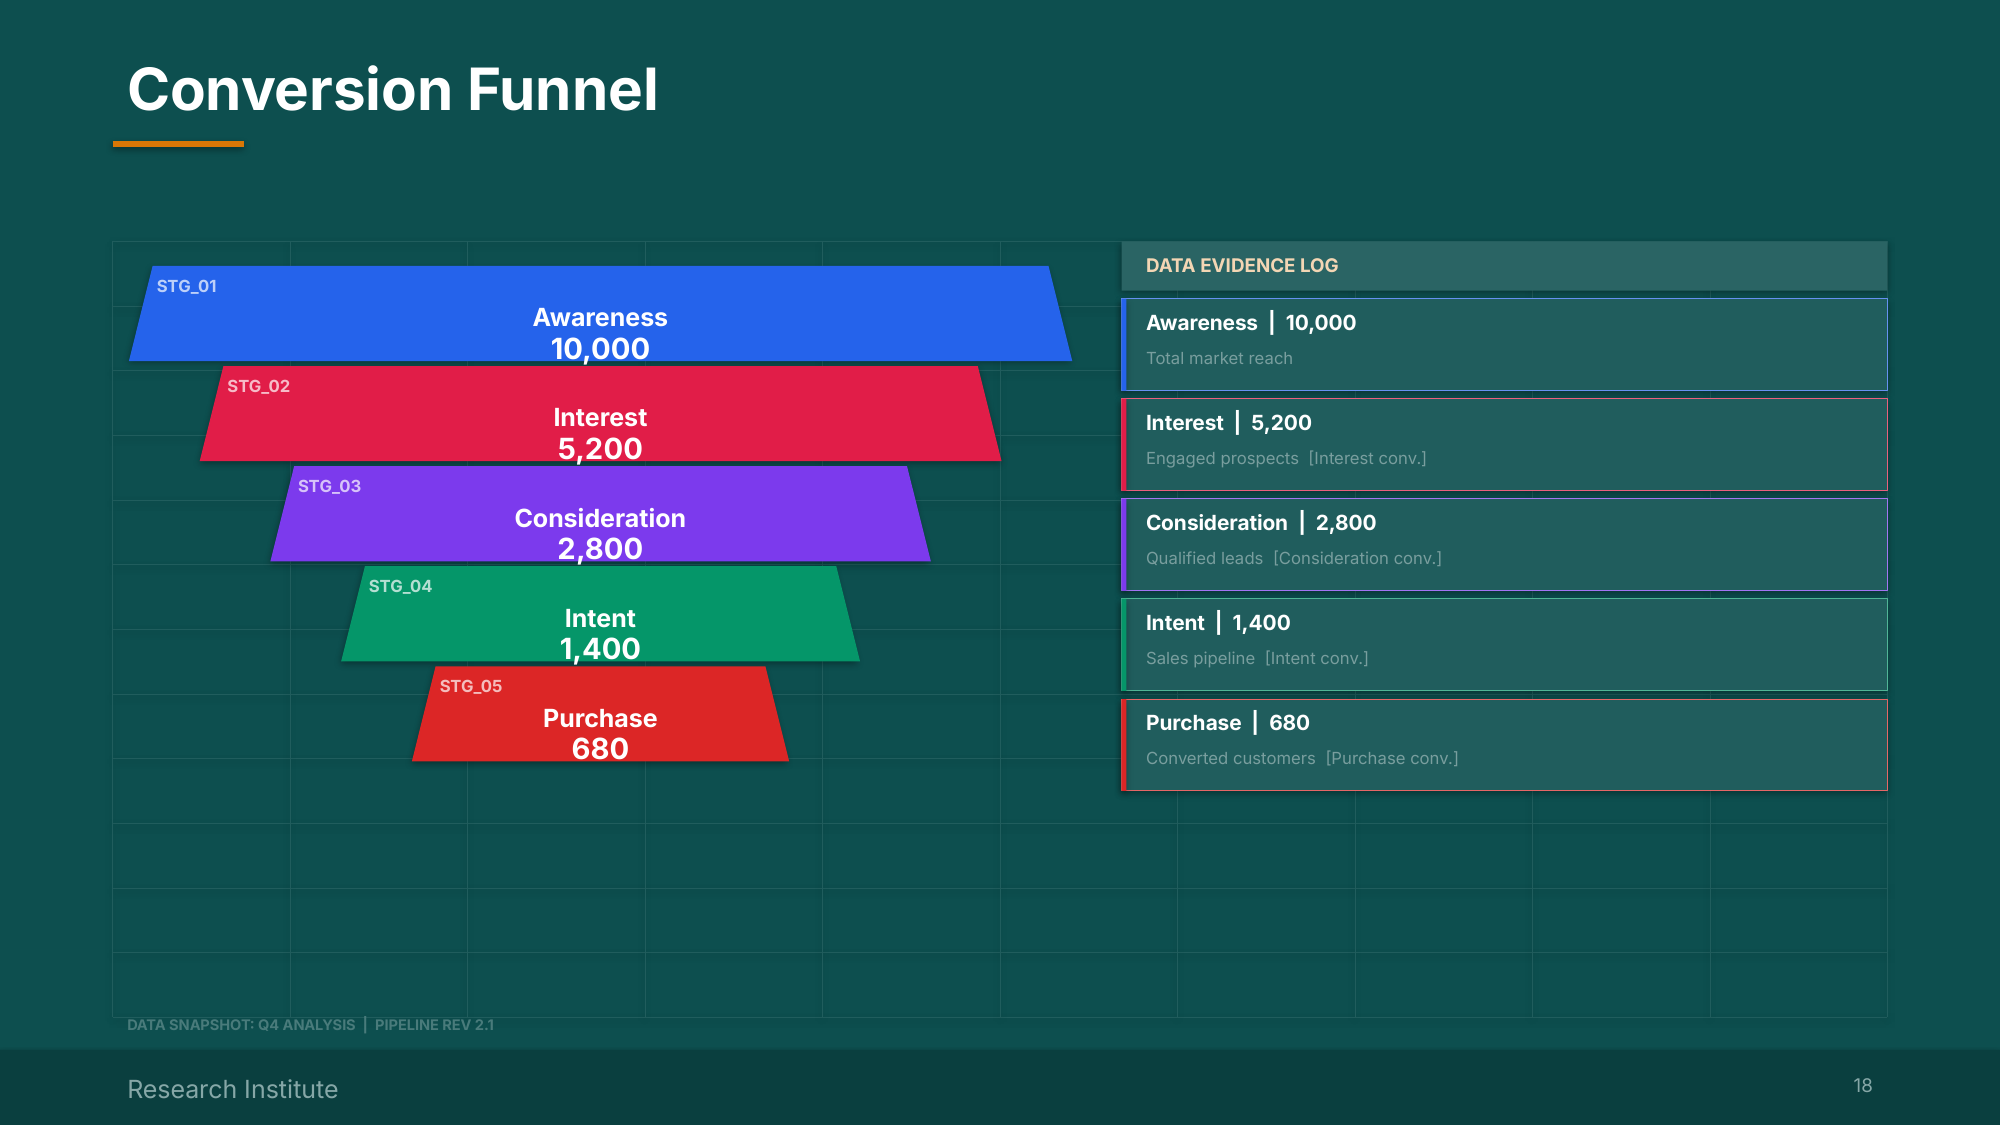

Conversion Funnel

DATA EVIDENCE LOG

STG_01
Awareness

Awareness  |  10,000
10,000
Total market reach

STG_02
Interest

Interest  |  5,200
5,200
Engaged prospects  [Interest conv.]

STG_03
Consideration

Consideration  |  2,800
2,800
Qualified leads  [Consideration conv.]

STG_04
Intent

Intent  |  1,400
1,400
Sales pipeline  [Intent conv.]

STG_05
Purchase

Purchase  |  680
680
Converted customers  [Purchase conv.]
DATA SNAPSHOT: Q4 ANALYSIS  |  PIPELINE REV 2.1

Research Institute
18